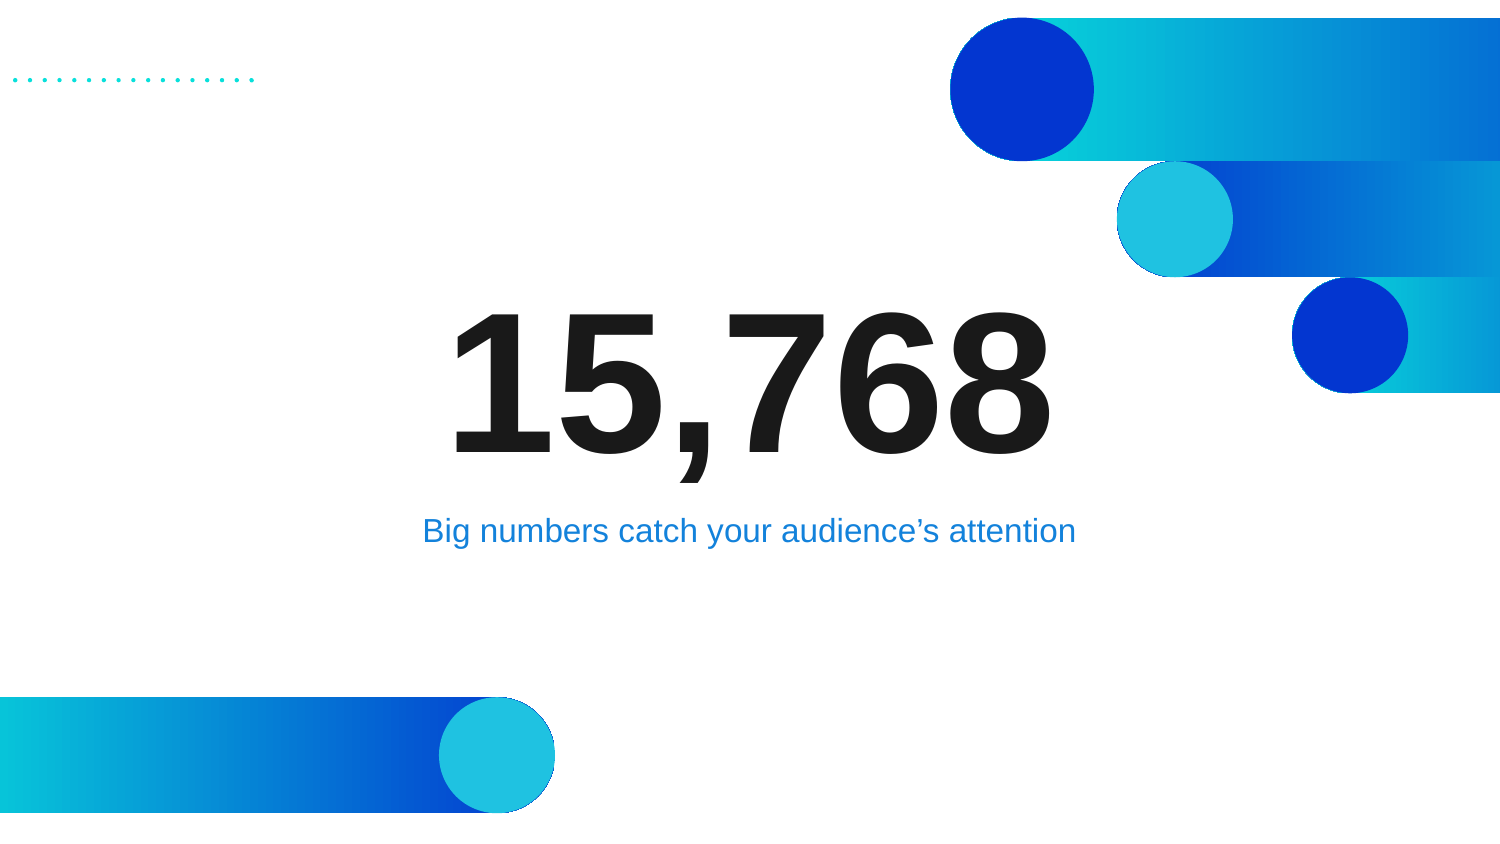

# 15,768

Big numbers catch your audience’s attention